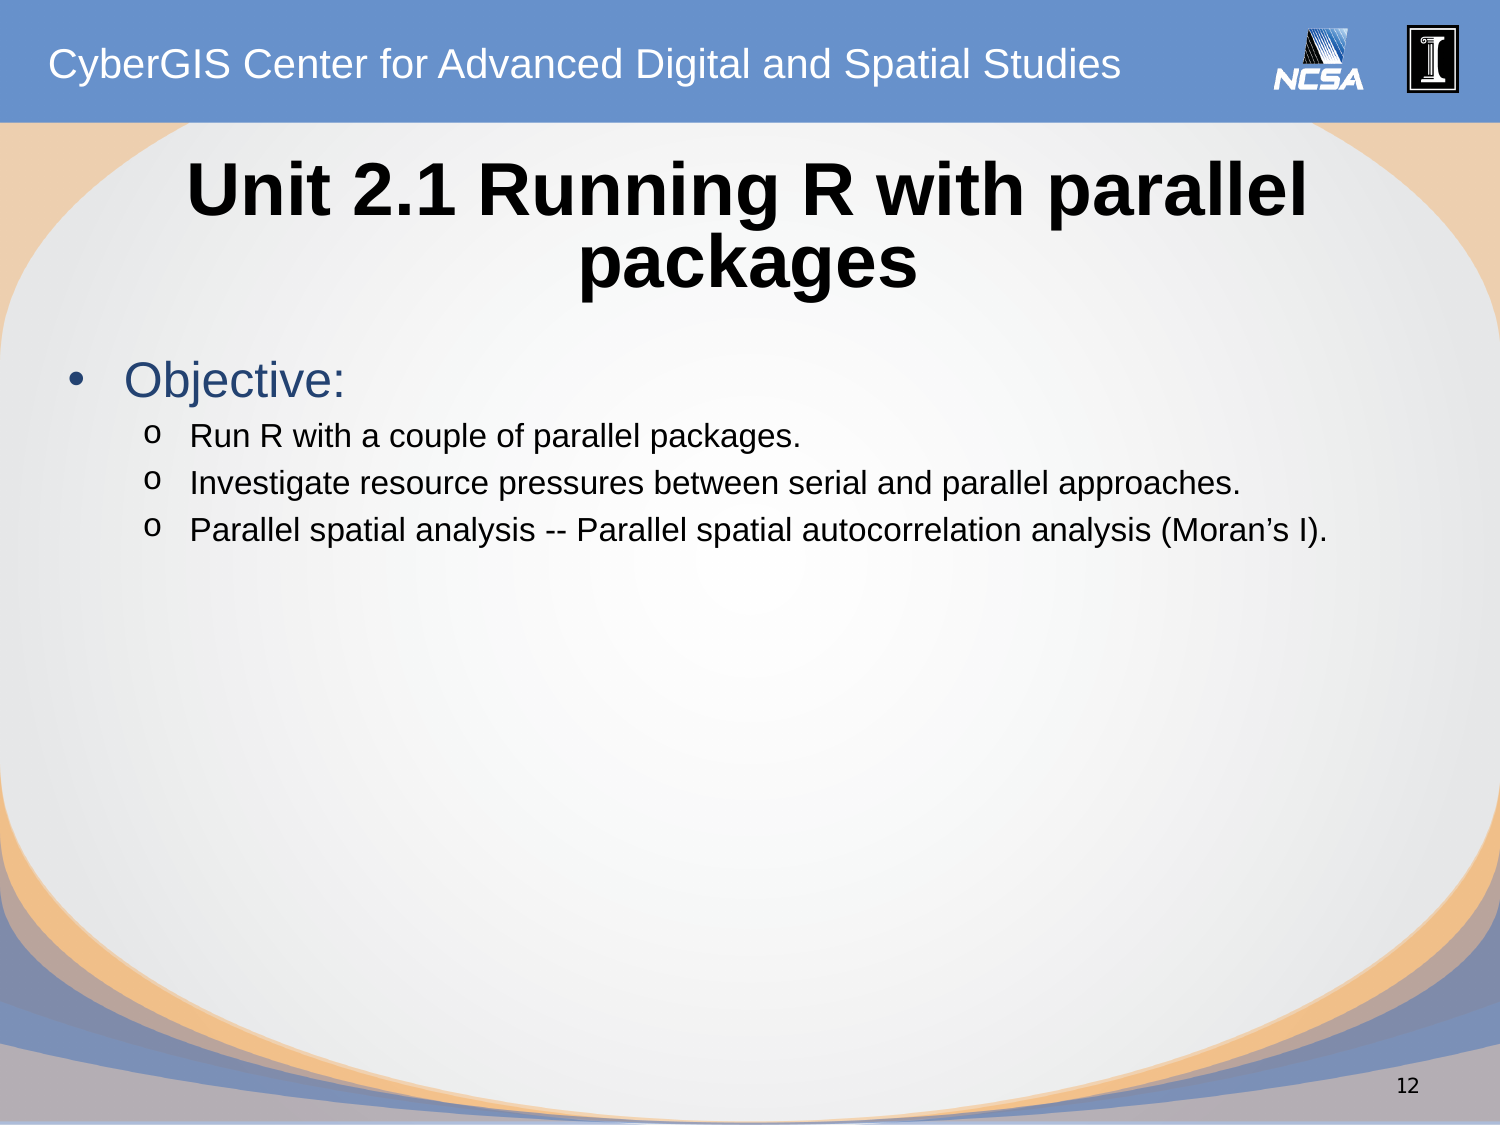

# Unit 2.1 Running R with parallel packages
Objective:
Run R with a couple of parallel packages.
Investigate resource pressures between serial and parallel approaches.
Parallel spatial analysis -- Parallel spatial autocorrelation analysis (Moran’s I).

12